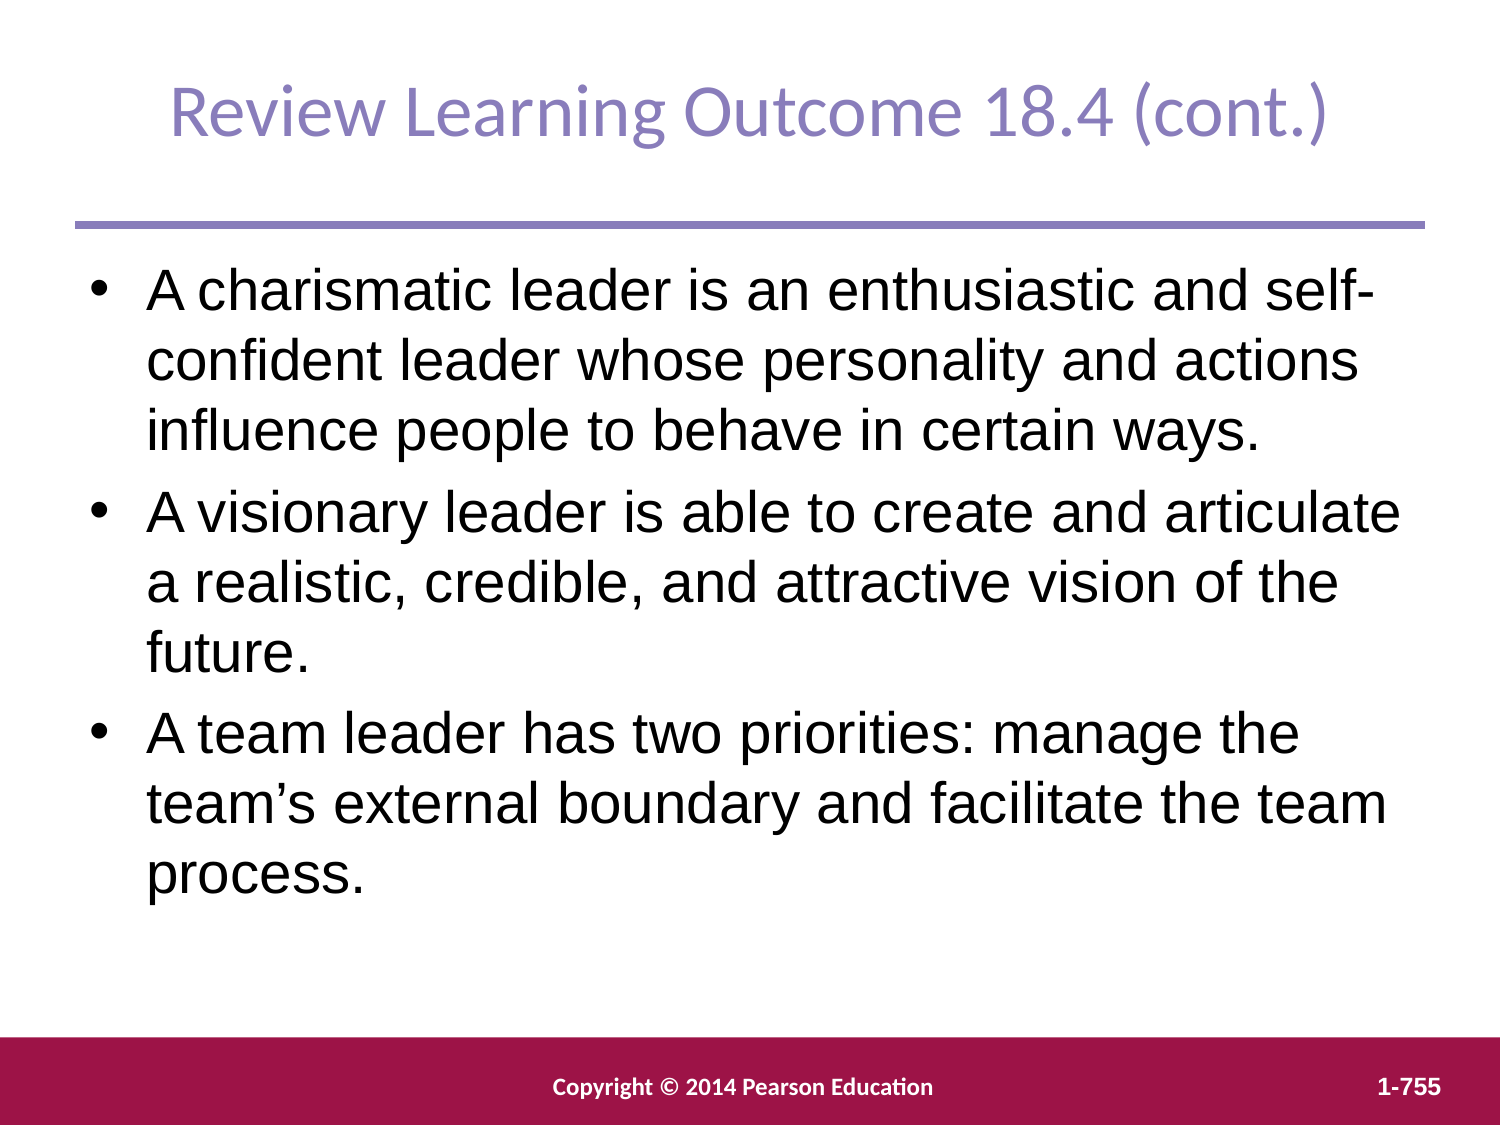

Review Learning Outcome 18.4 (cont.)
A charismatic leader is an enthusiastic and self-confident leader whose personality and actions influence people to behave in certain ways.
A visionary leader is able to create and articulate a realistic, credible, and attractive vision of the future.
A team leader has two priorities: manage the team’s external boundary and facilitate the team process.